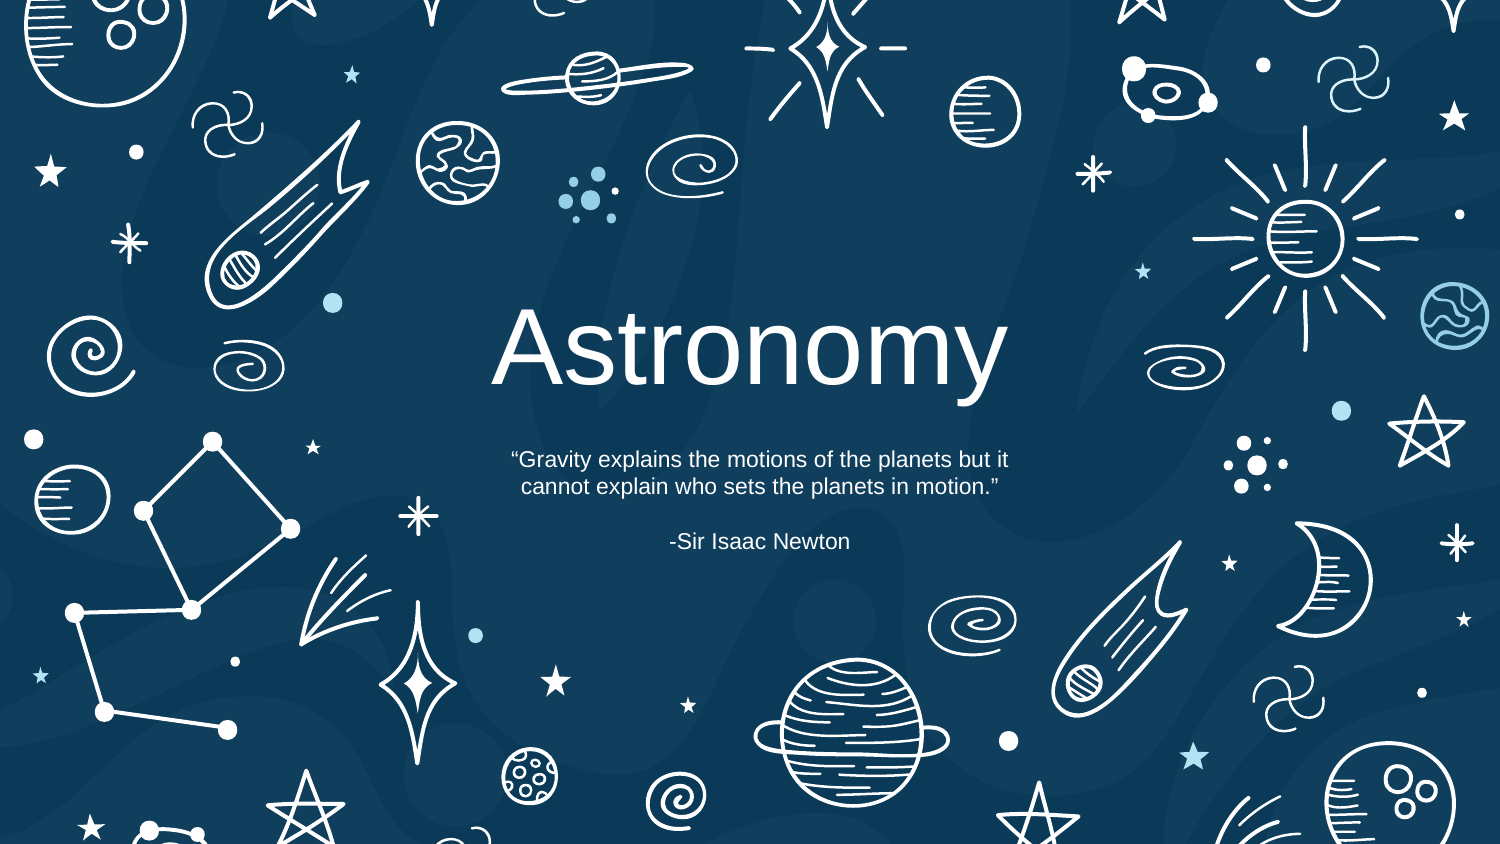

# Astronomy
“Gravity explains the motions of the planets but it cannot explain who sets the planets in motion.”

-Sir Isaac Newton